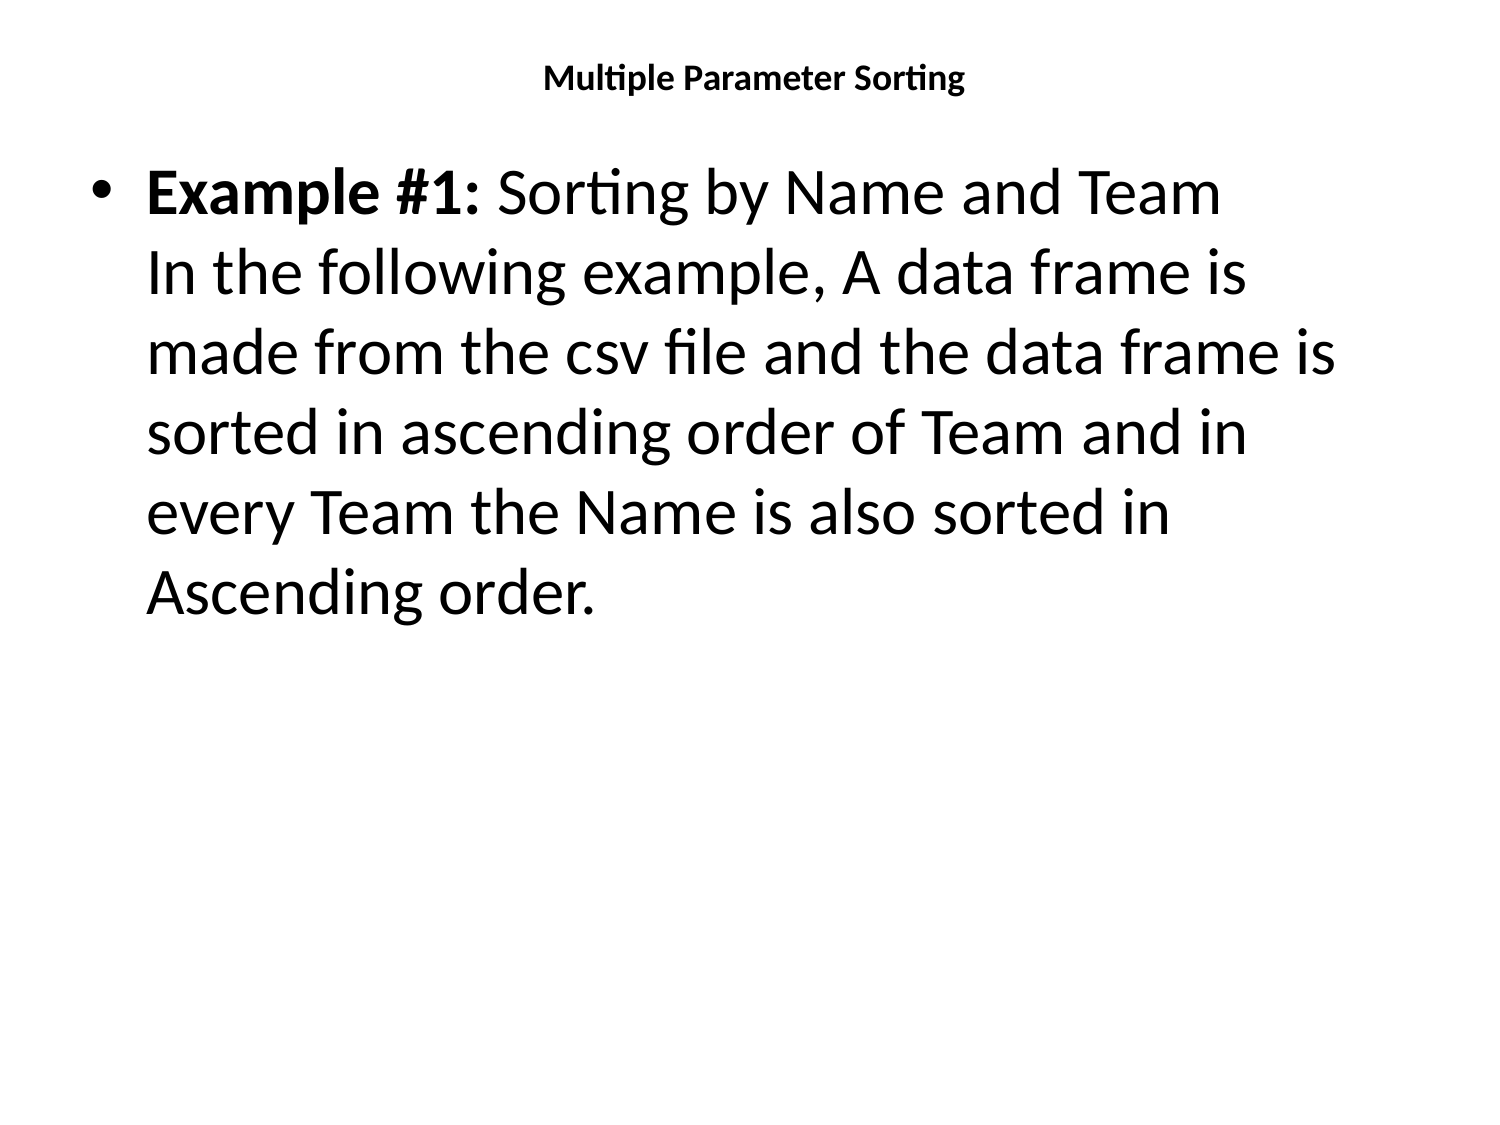

# Multiple Parameter Sorting
Example #1: Sorting by Name and Team
In the following example, A data frame is made from the csv file and the data frame is sorted in ascending order of Team and in every Team the Name is also sorted in Ascending order.